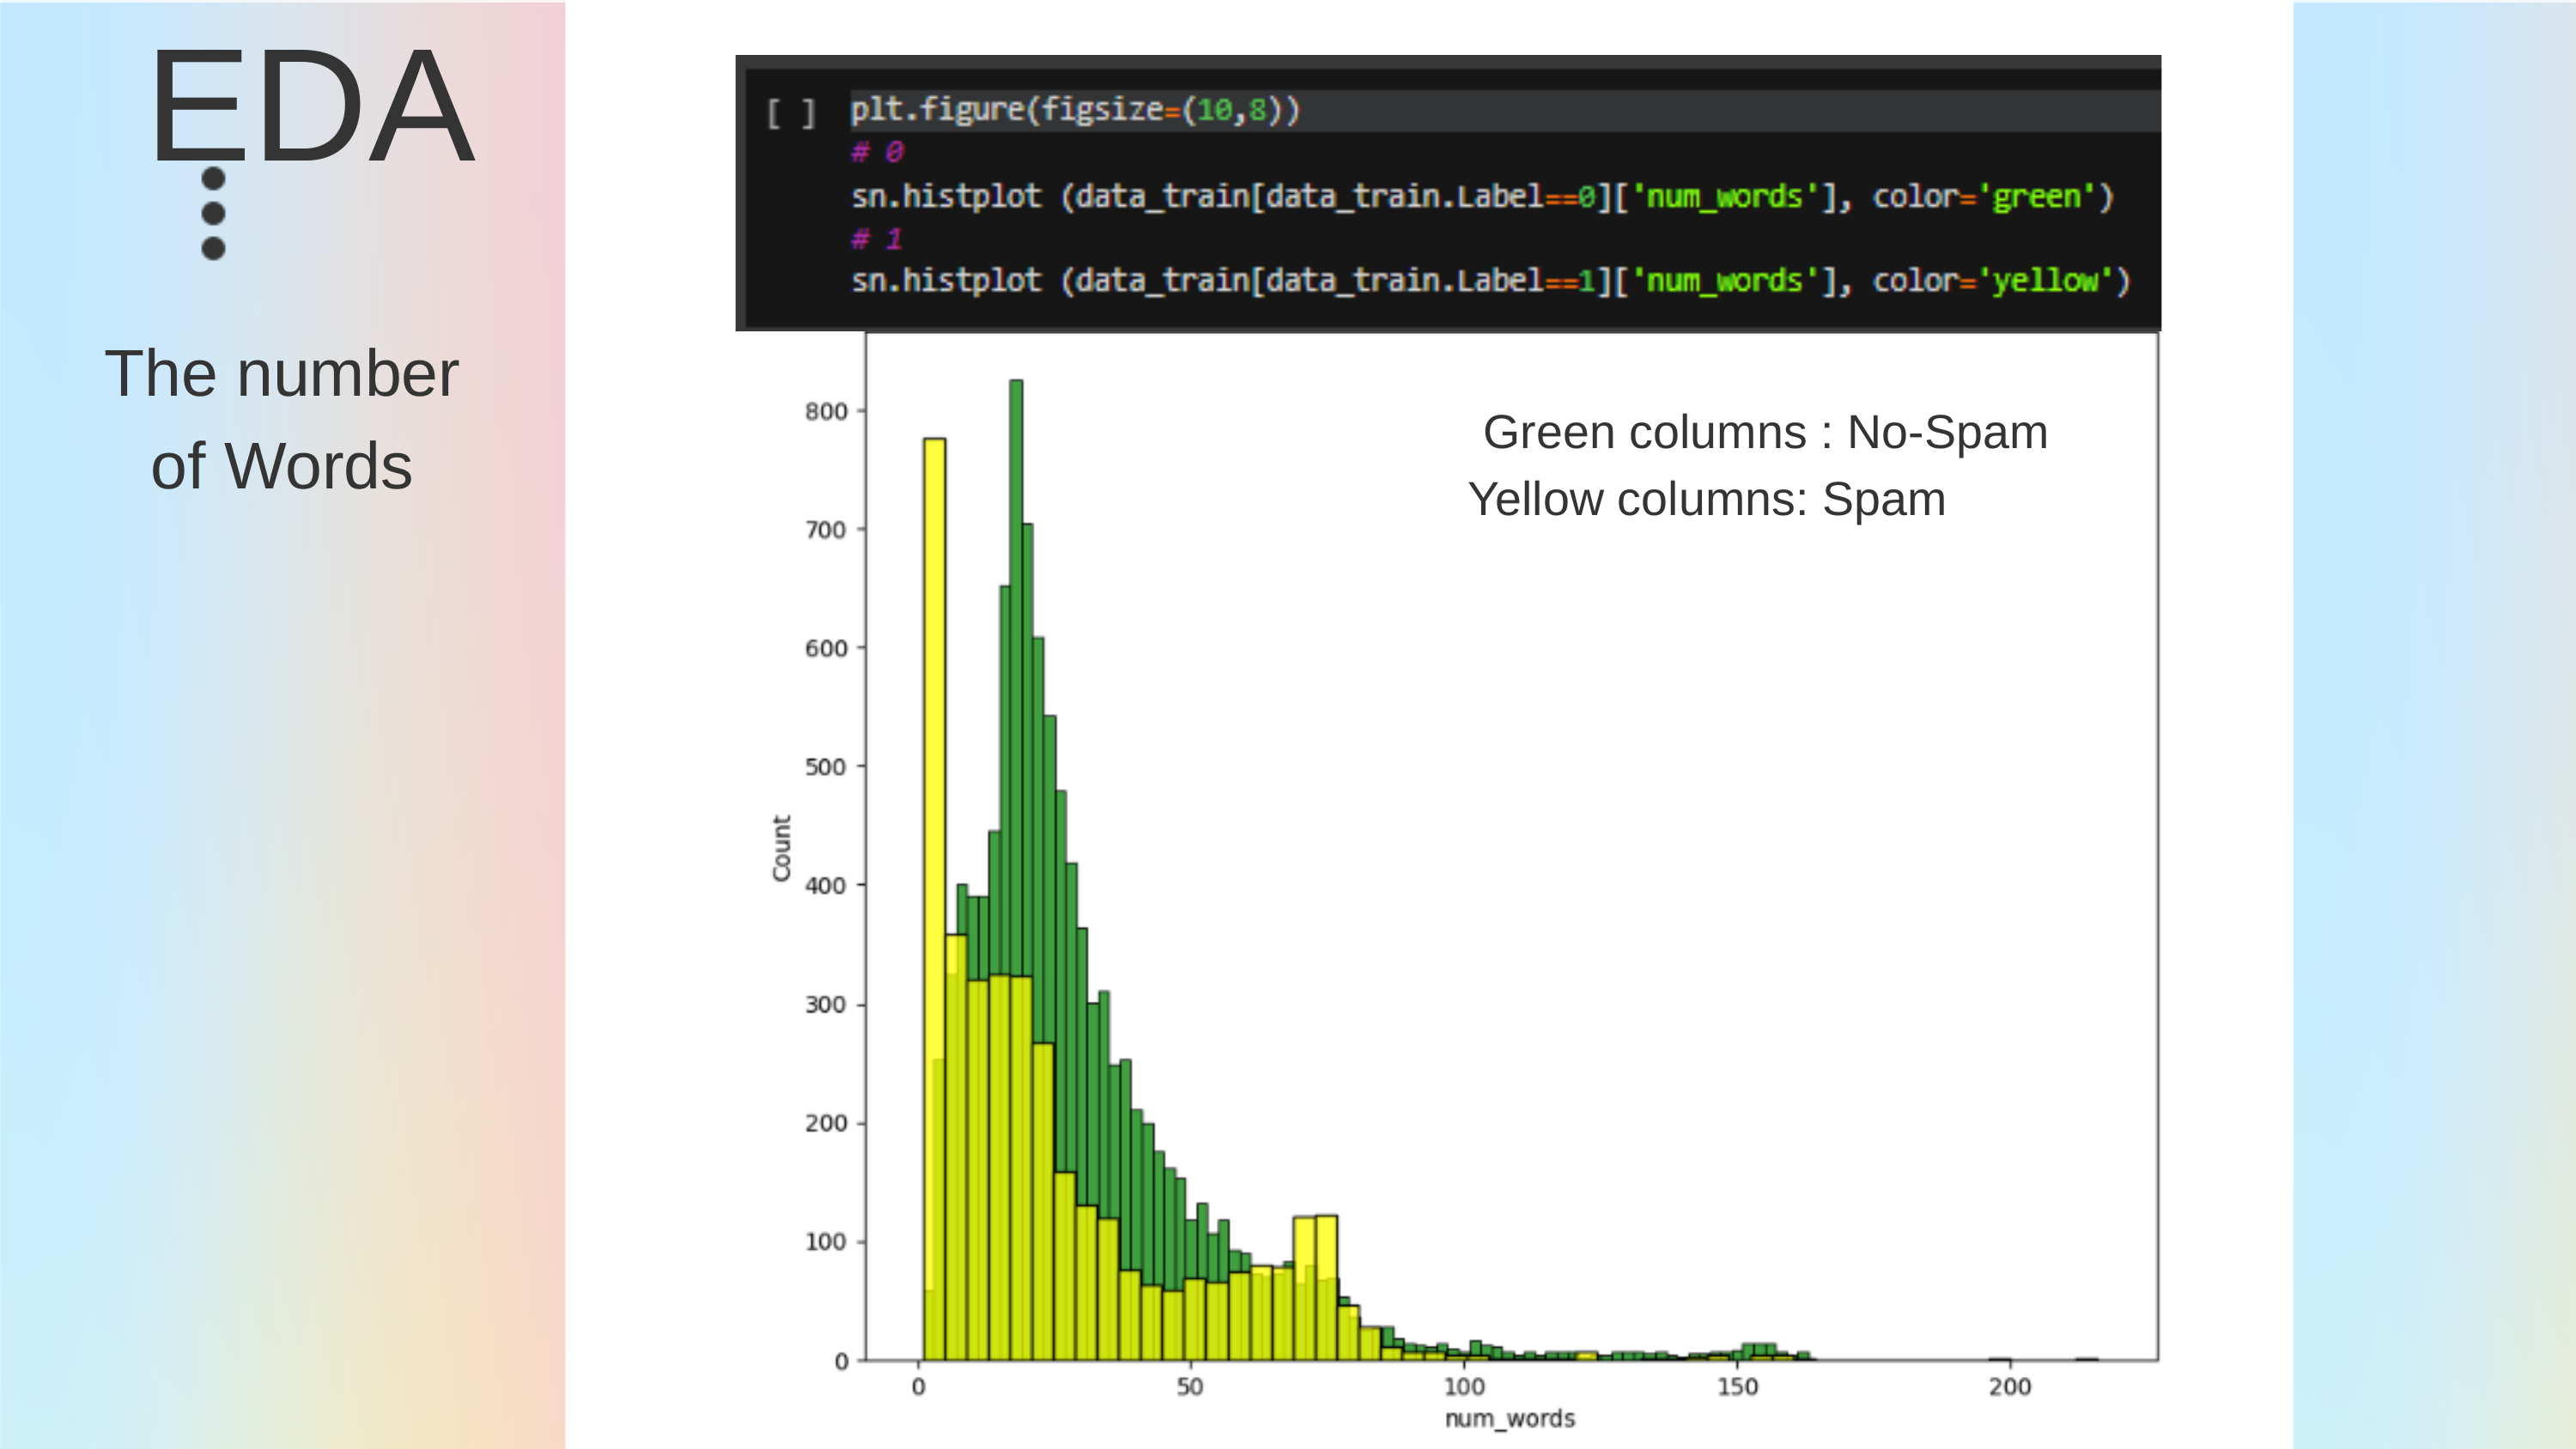

EDA

The number of Words

Green columns : No-Spam
Yellow columns: Spam